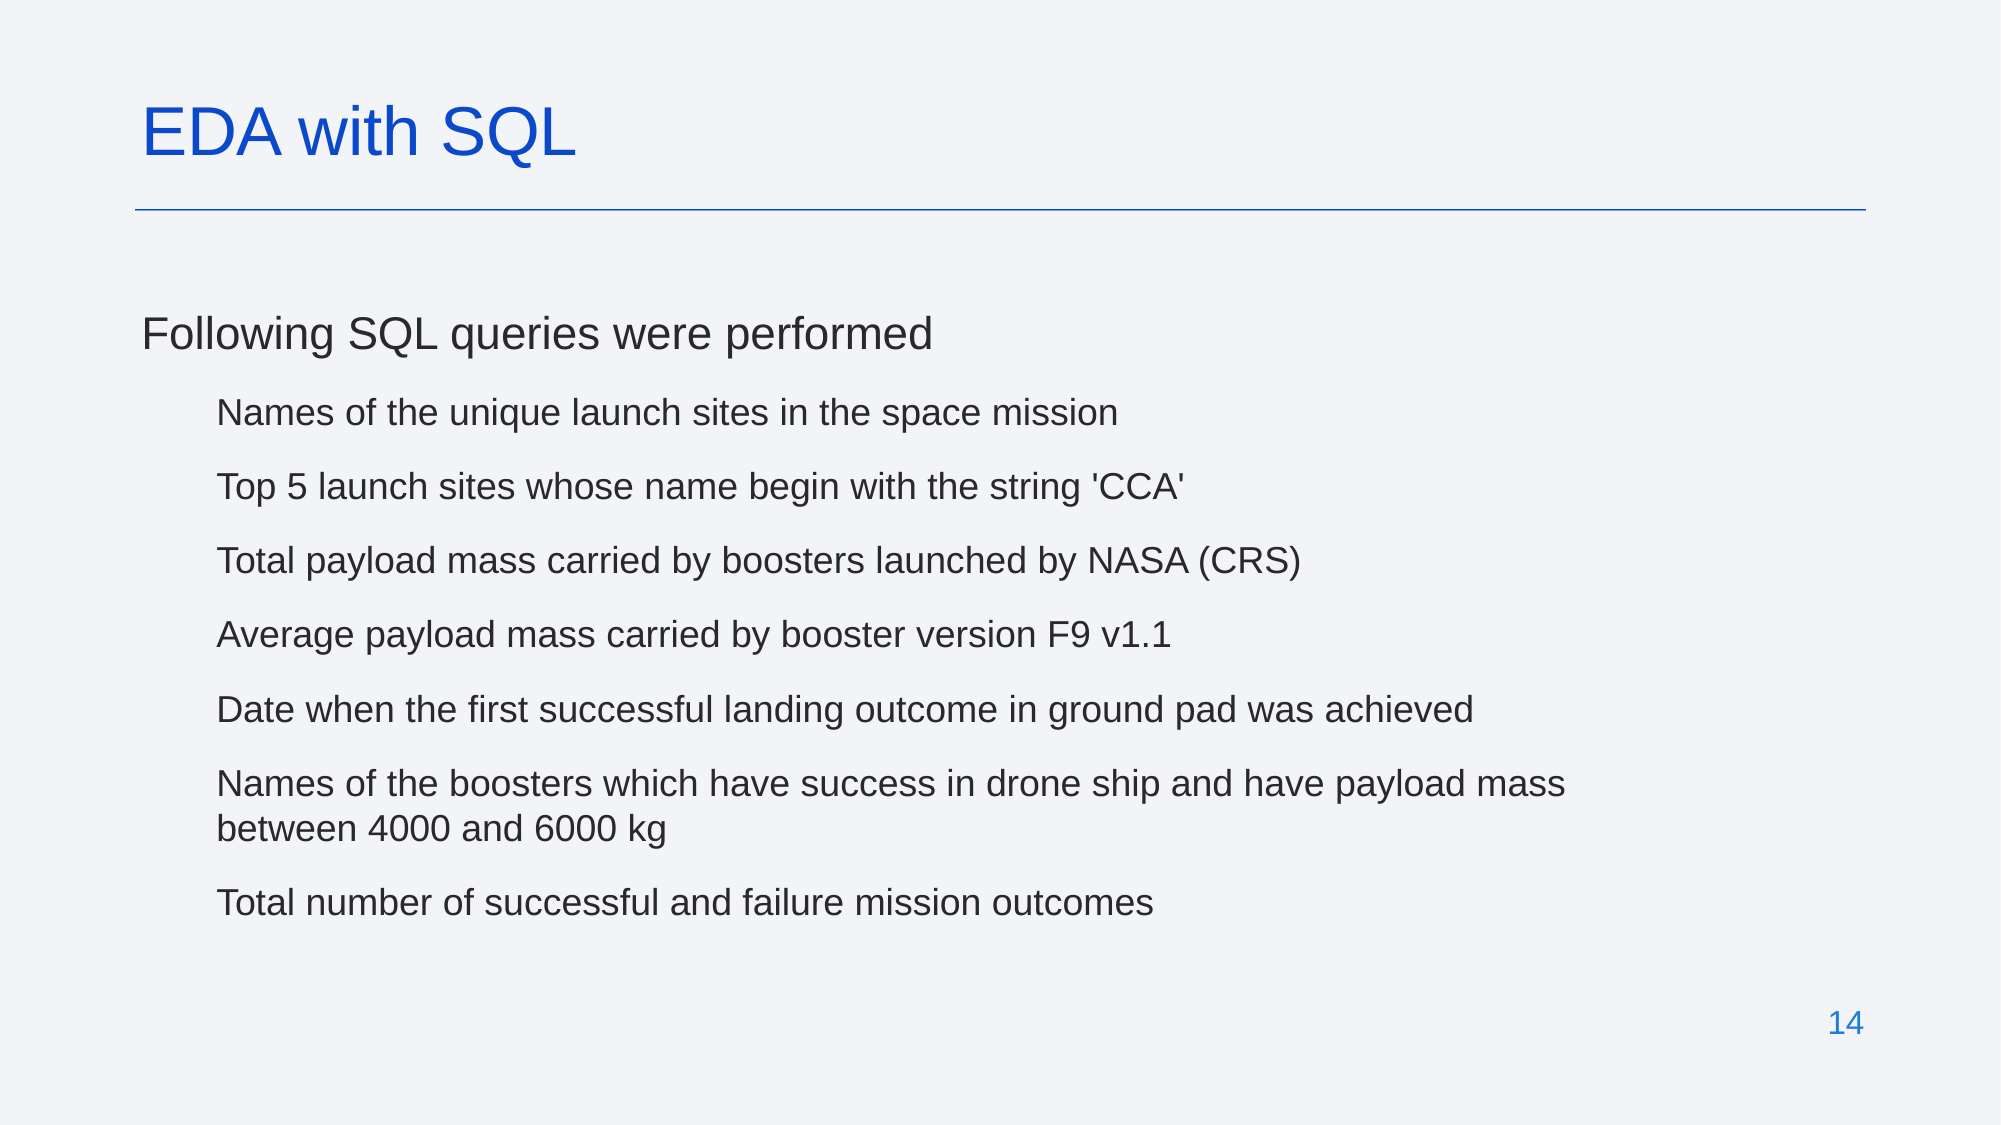

EDA with SQL
Following SQL queries were performed
Names of the unique launch sites in the space mission
Top 5 launch sites whose name begin with the string 'CCA'
Total payload mass carried by boosters launched by NASA (CRS)
Average payload mass carried by booster version F9 v1.1
Date when the first successful landing outcome in ground pad was achieved
Names of the boosters which have success in drone ship and have payload mass between 4000 and 6000 kg
Total number of successful and failure mission outcomes
14